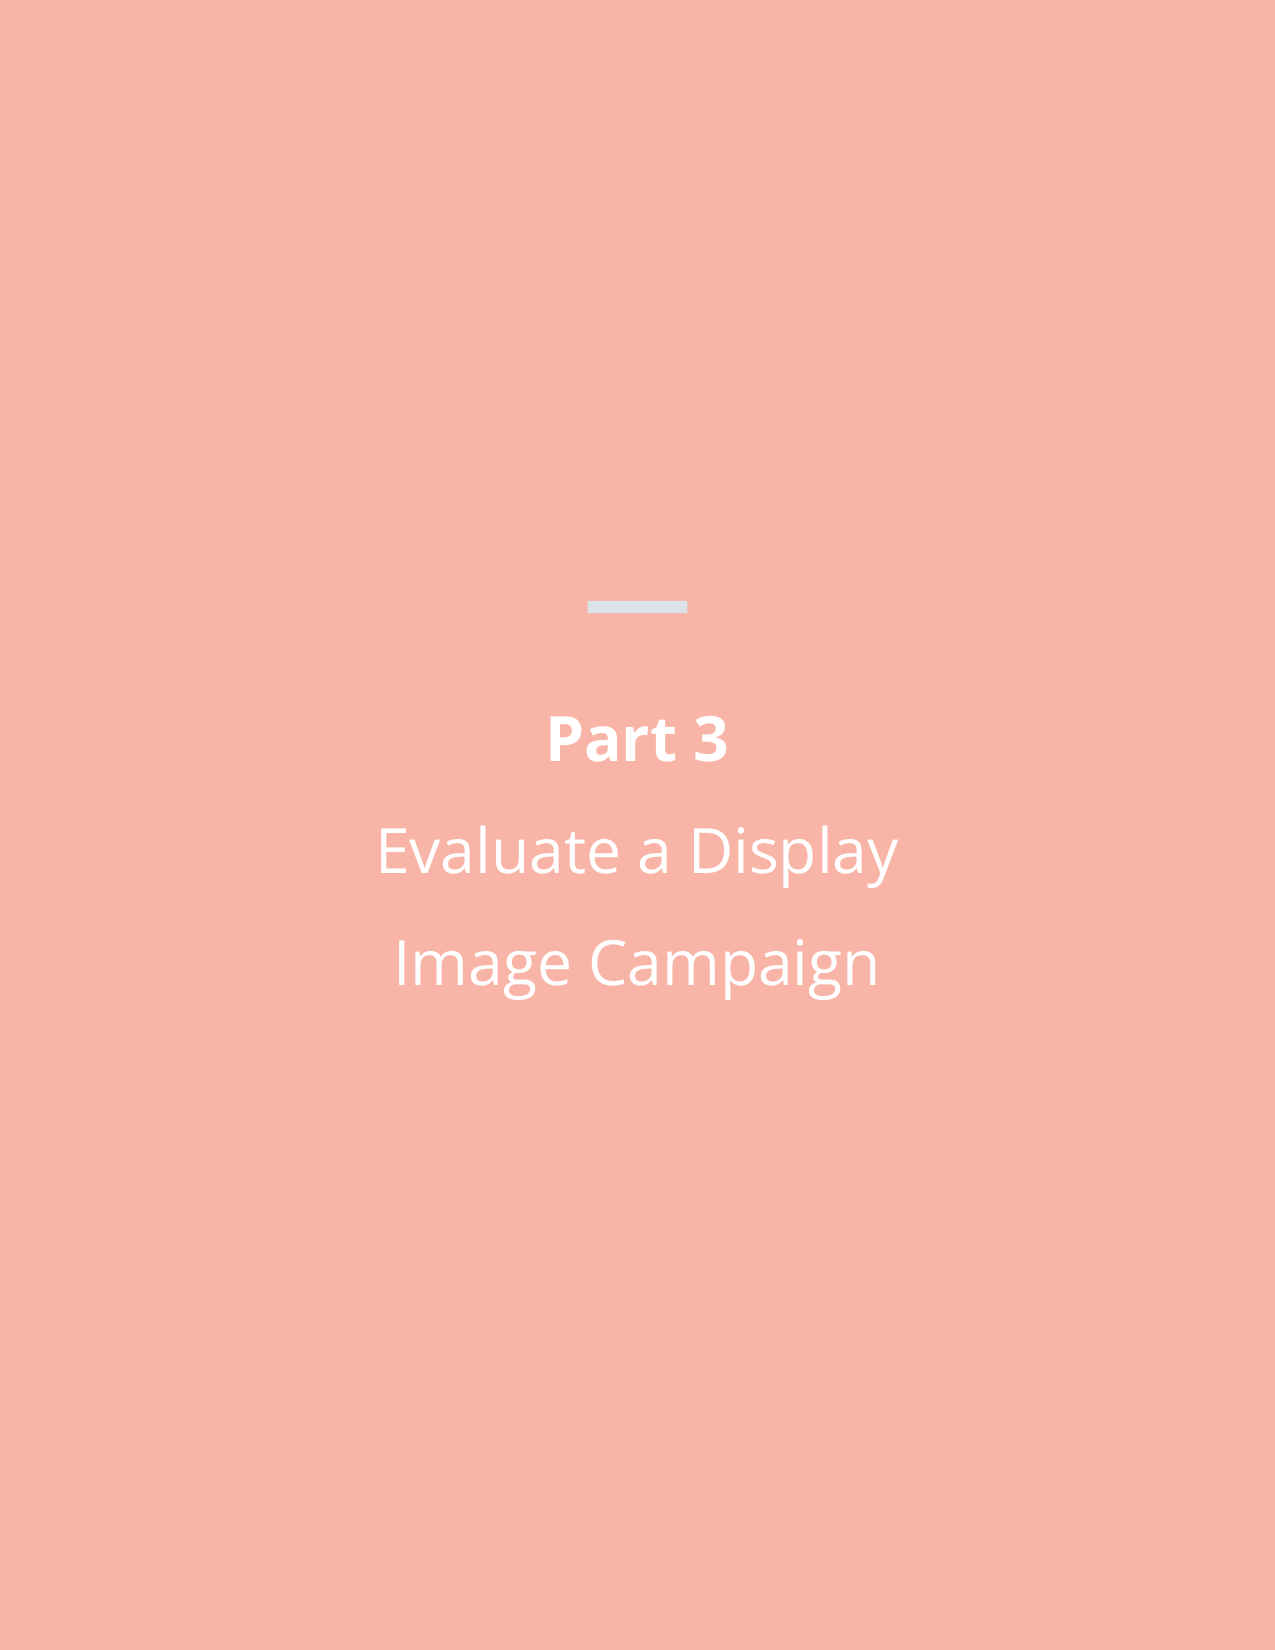

Part 3
Evaluate a Display Image Campaign